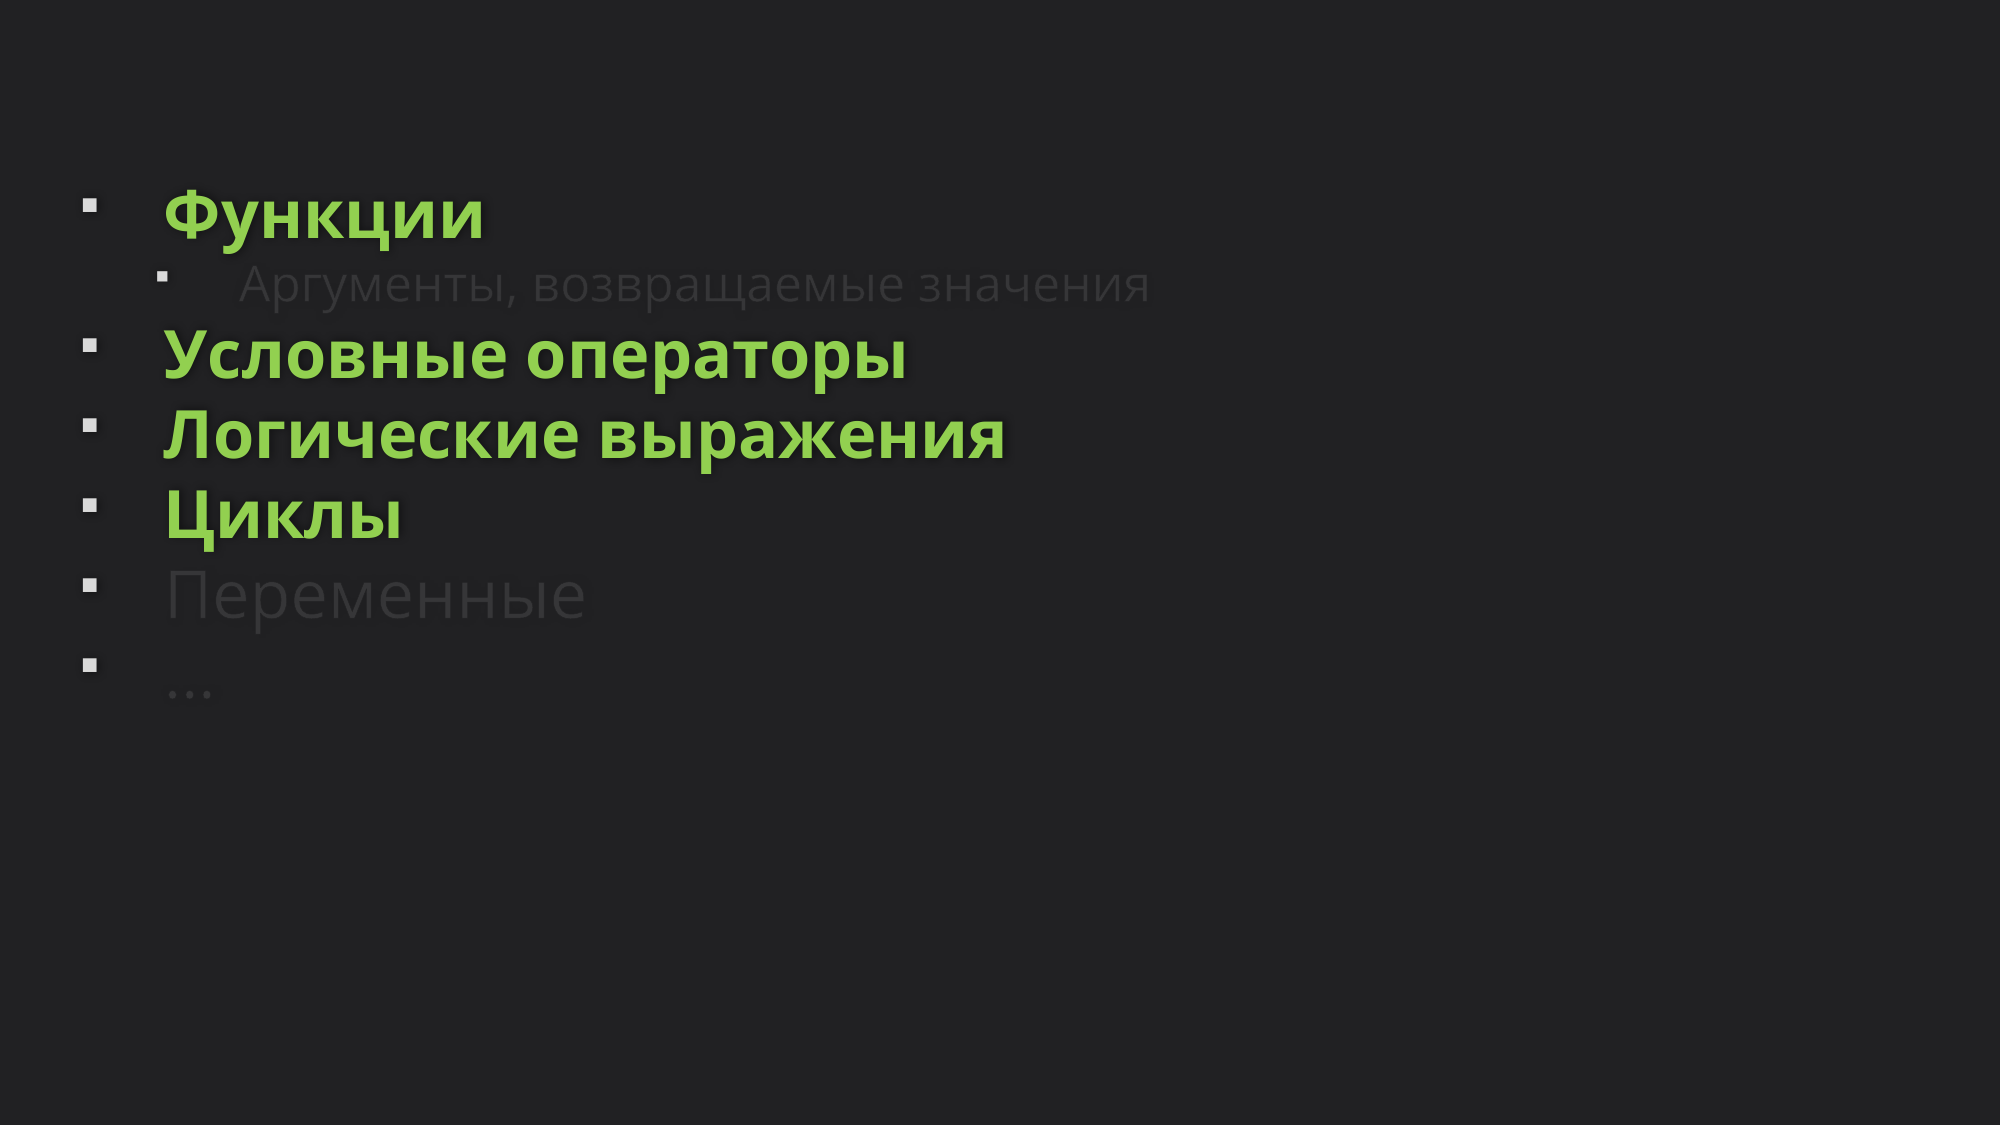

Функции
Аргументы, возвращаемые значения
Условные операторы
Логические выражения
Циклы
Переменные
…